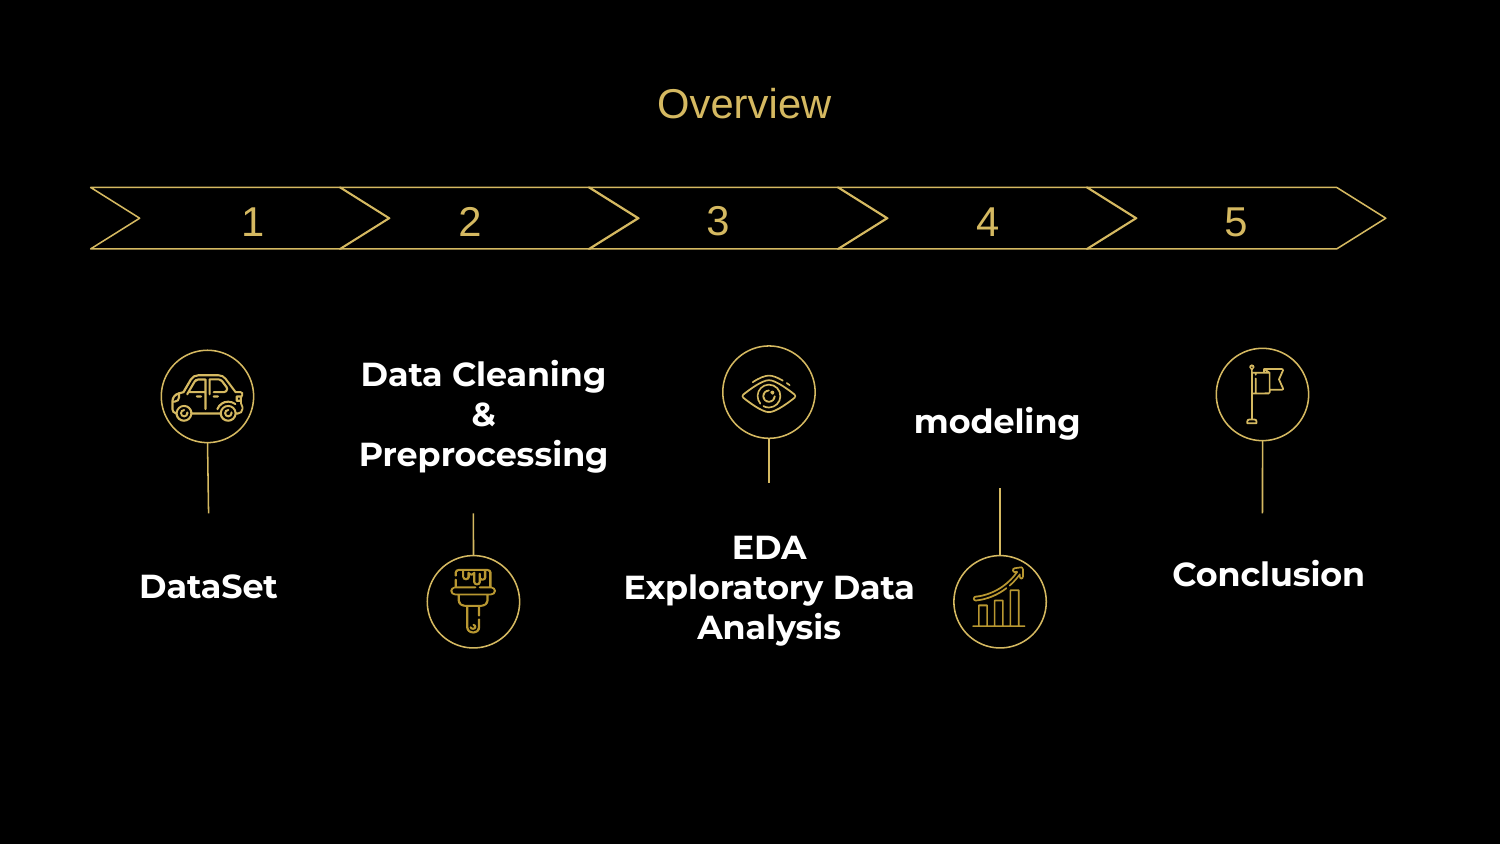

# Overview
3
2
5
1
4

Data Cleaning & Preprocessing

modeling

DataSet
Conclusion

EDA
Exploratory Data Analysis